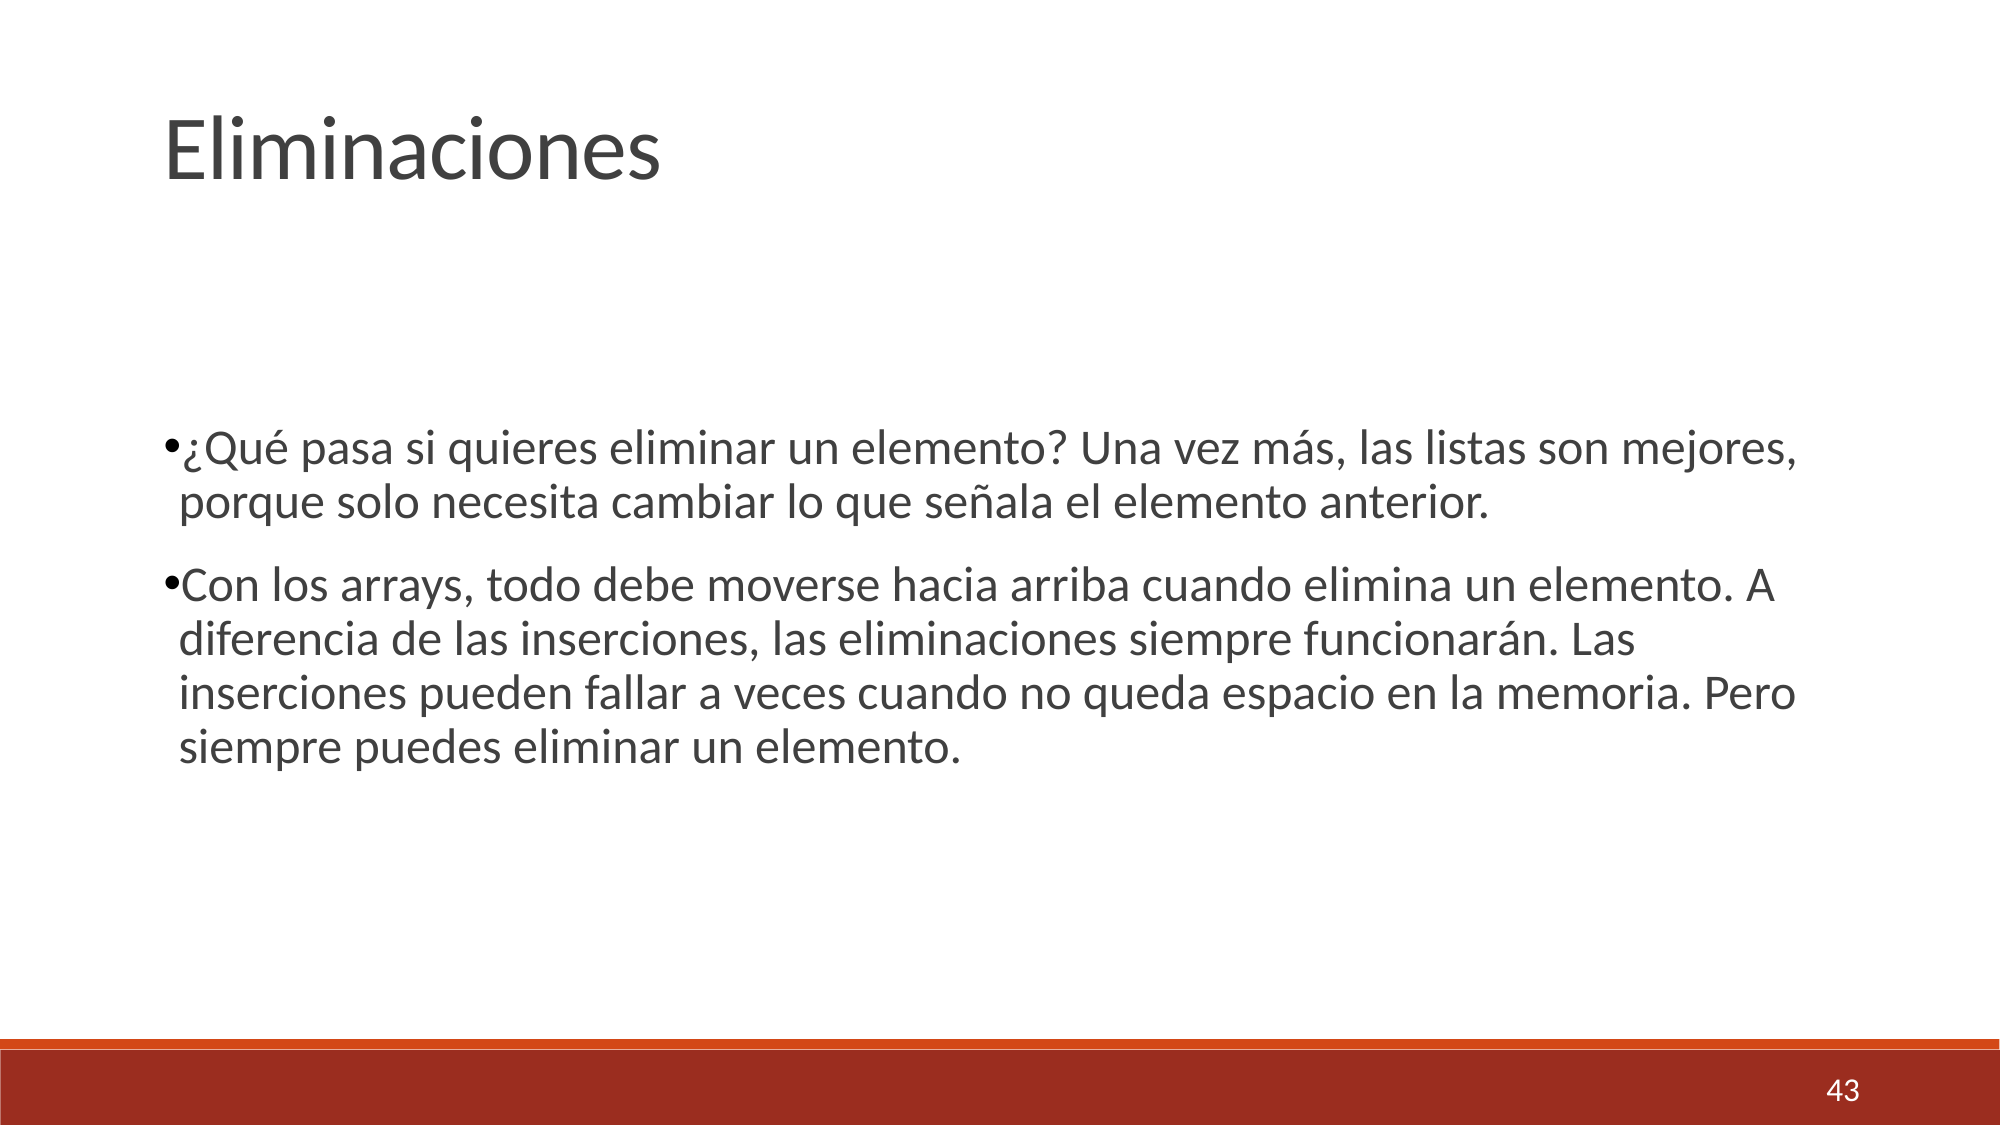

Eliminaciones
¿Qué pasa si quieres eliminar un elemento? Una vez más, las listas son mejores, porque solo necesita cambiar lo que señala el elemento anterior.
Con los arrays, todo debe moverse hacia arriba cuando elimina un elemento. A diferencia de las inserciones, las eliminaciones siempre funcionarán. Las inserciones pueden fallar a veces cuando no queda espacio en la memoria. Pero siempre puedes eliminar un elemento.
43